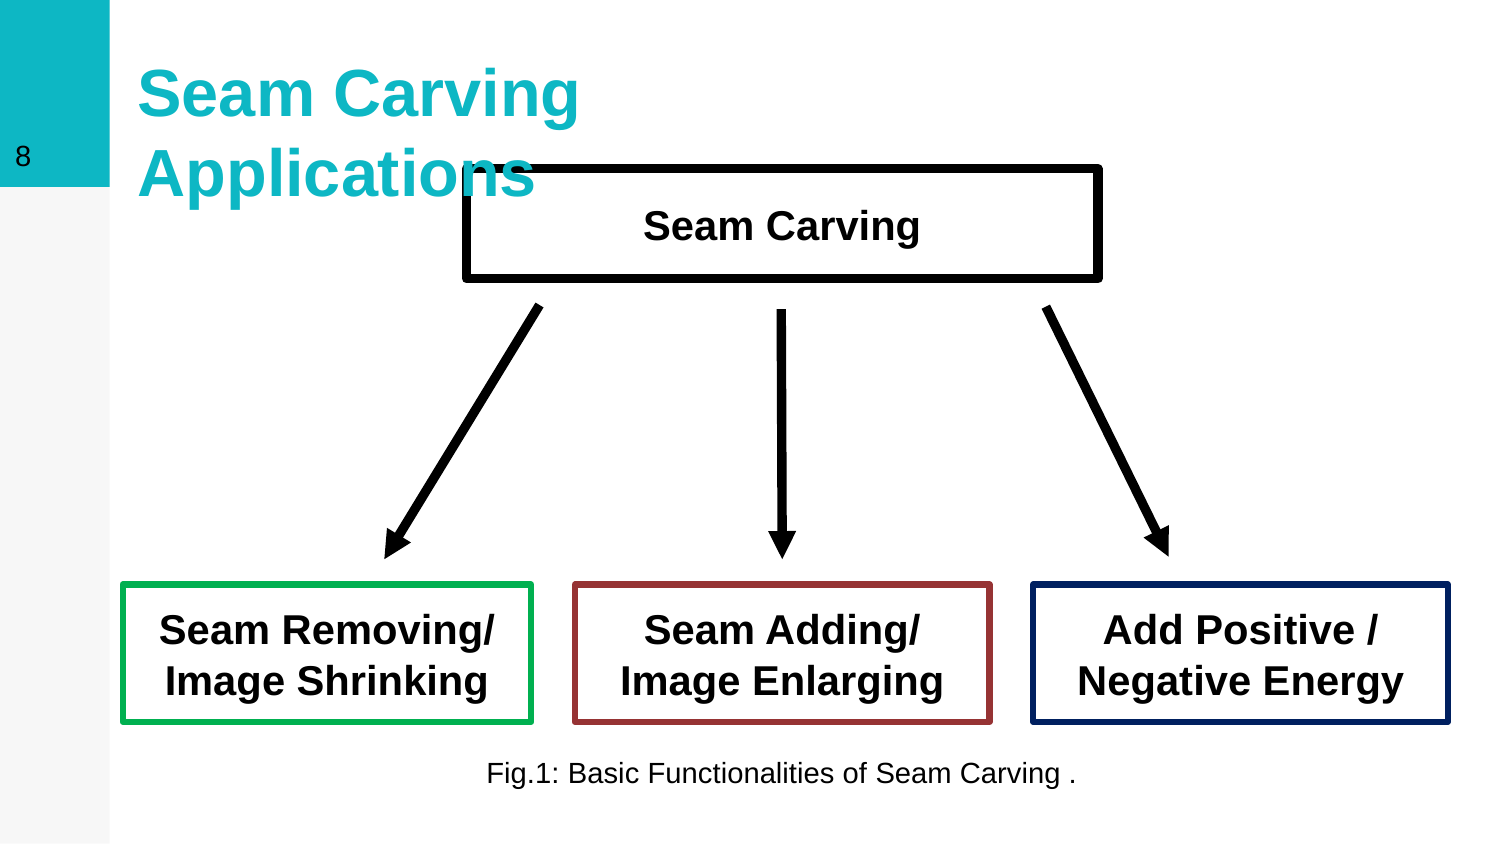

8
Seam Carving Applications
Seam Carving
Seam Removing/ Image Shrinking
Seam Adding/ Image Enlarging
Add Positive / Negative Energy
Fig.1: Basic Functionalities of Seam Carving .